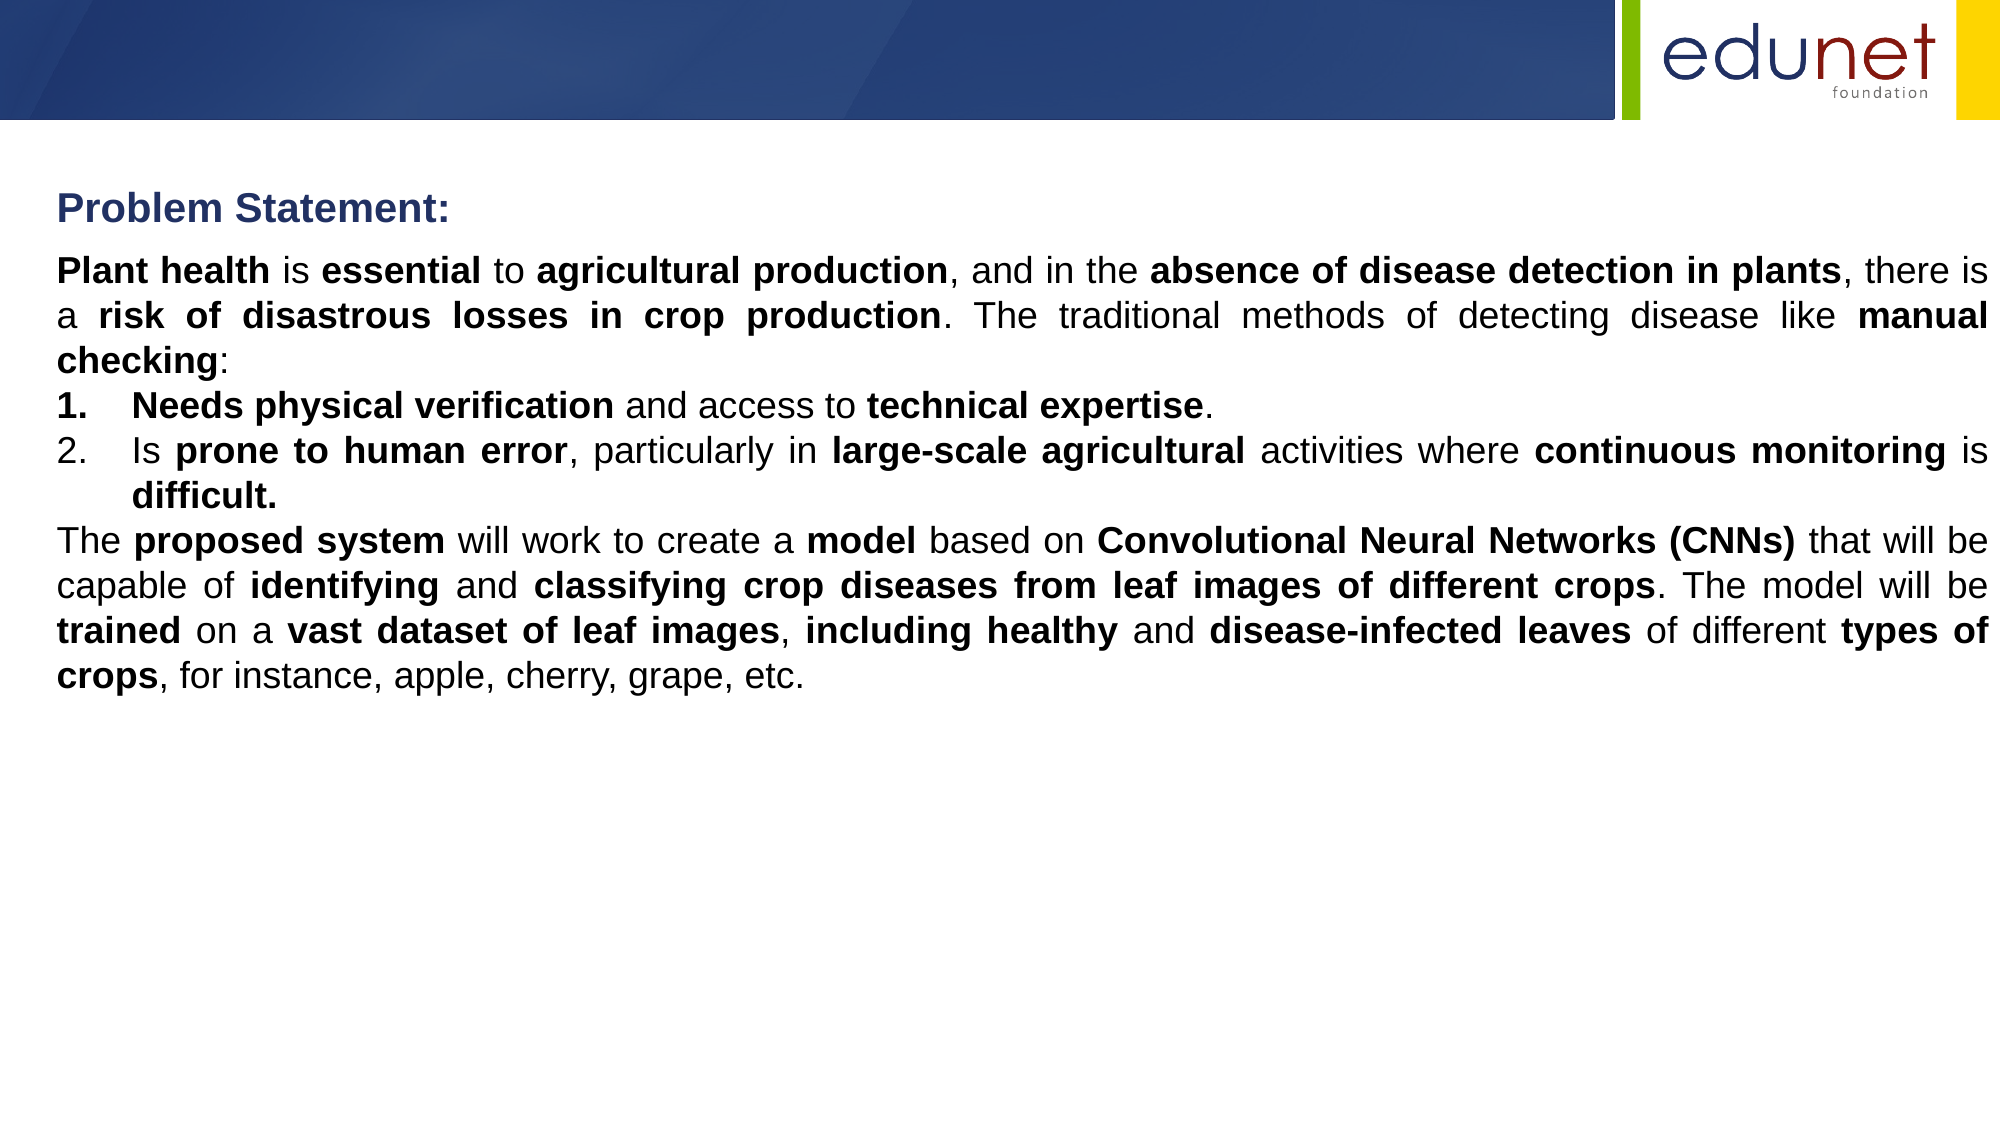

Problem Statement:
Plant health is essential to agricultural production, and in the absence of disease detection in plants, there is a risk of disastrous losses in crop production. The traditional methods of detecting disease like manual checking:
Needs physical verification and access to technical expertise.
Is prone to human error, particularly in large-scale agricultural activities where continuous monitoring is difficult.
The proposed system will work to create a model based on Convolutional Neural Networks (CNNs) that will be capable of identifying and classifying crop diseases from leaf images of different crops. The model will be trained on a vast dataset of leaf images, including healthy and disease-infected leaves of different types of crops, for instance, apple, cherry, grape, etc.